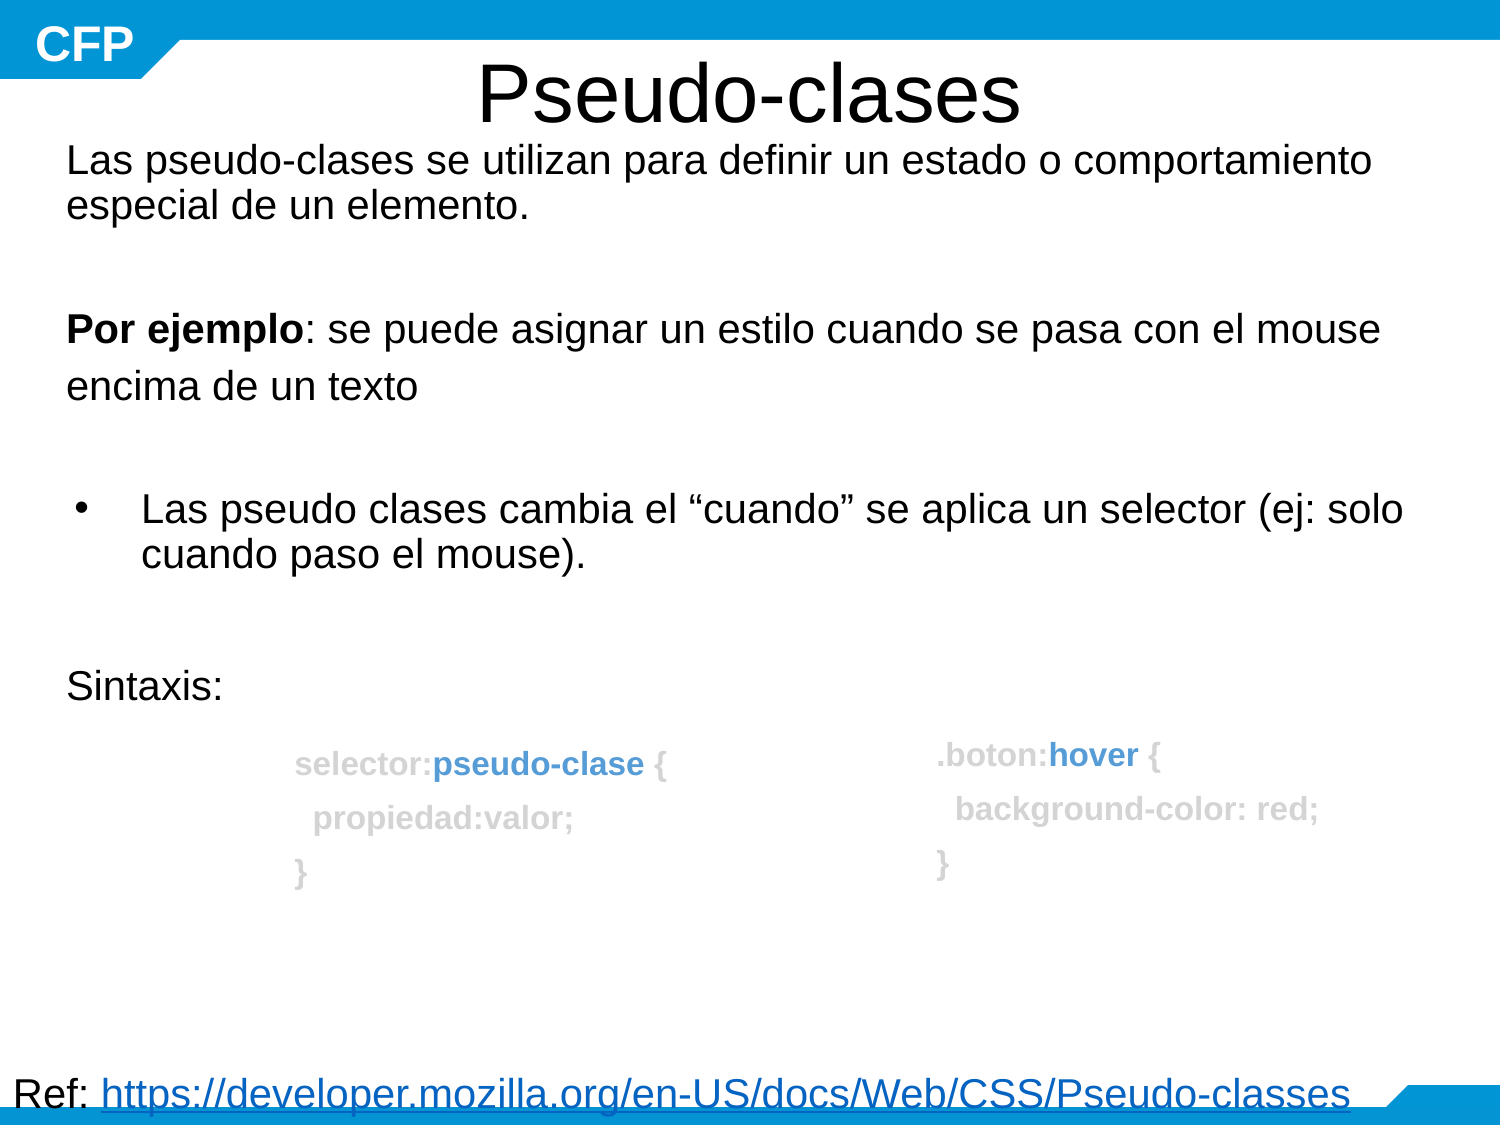

# Pseudo-clases
Las pseudo-clases se utilizan para definir un estado o comportamiento especial de un elemento.

Por ejemplo: se puede asignar un estilo cuando se pasa con el mouse encima de un texto

Las pseudo clases cambia el “cuando” se aplica un selector (ej: solo cuando paso el mouse).

Sintaxis:
 .boton:hover {
   background-color: red;
 }
 selector:pseudo-clase {
   propiedad:valor;
 }
Ref: https://developer.mozilla.org/en-US/docs/Web/CSS/Pseudo-classes